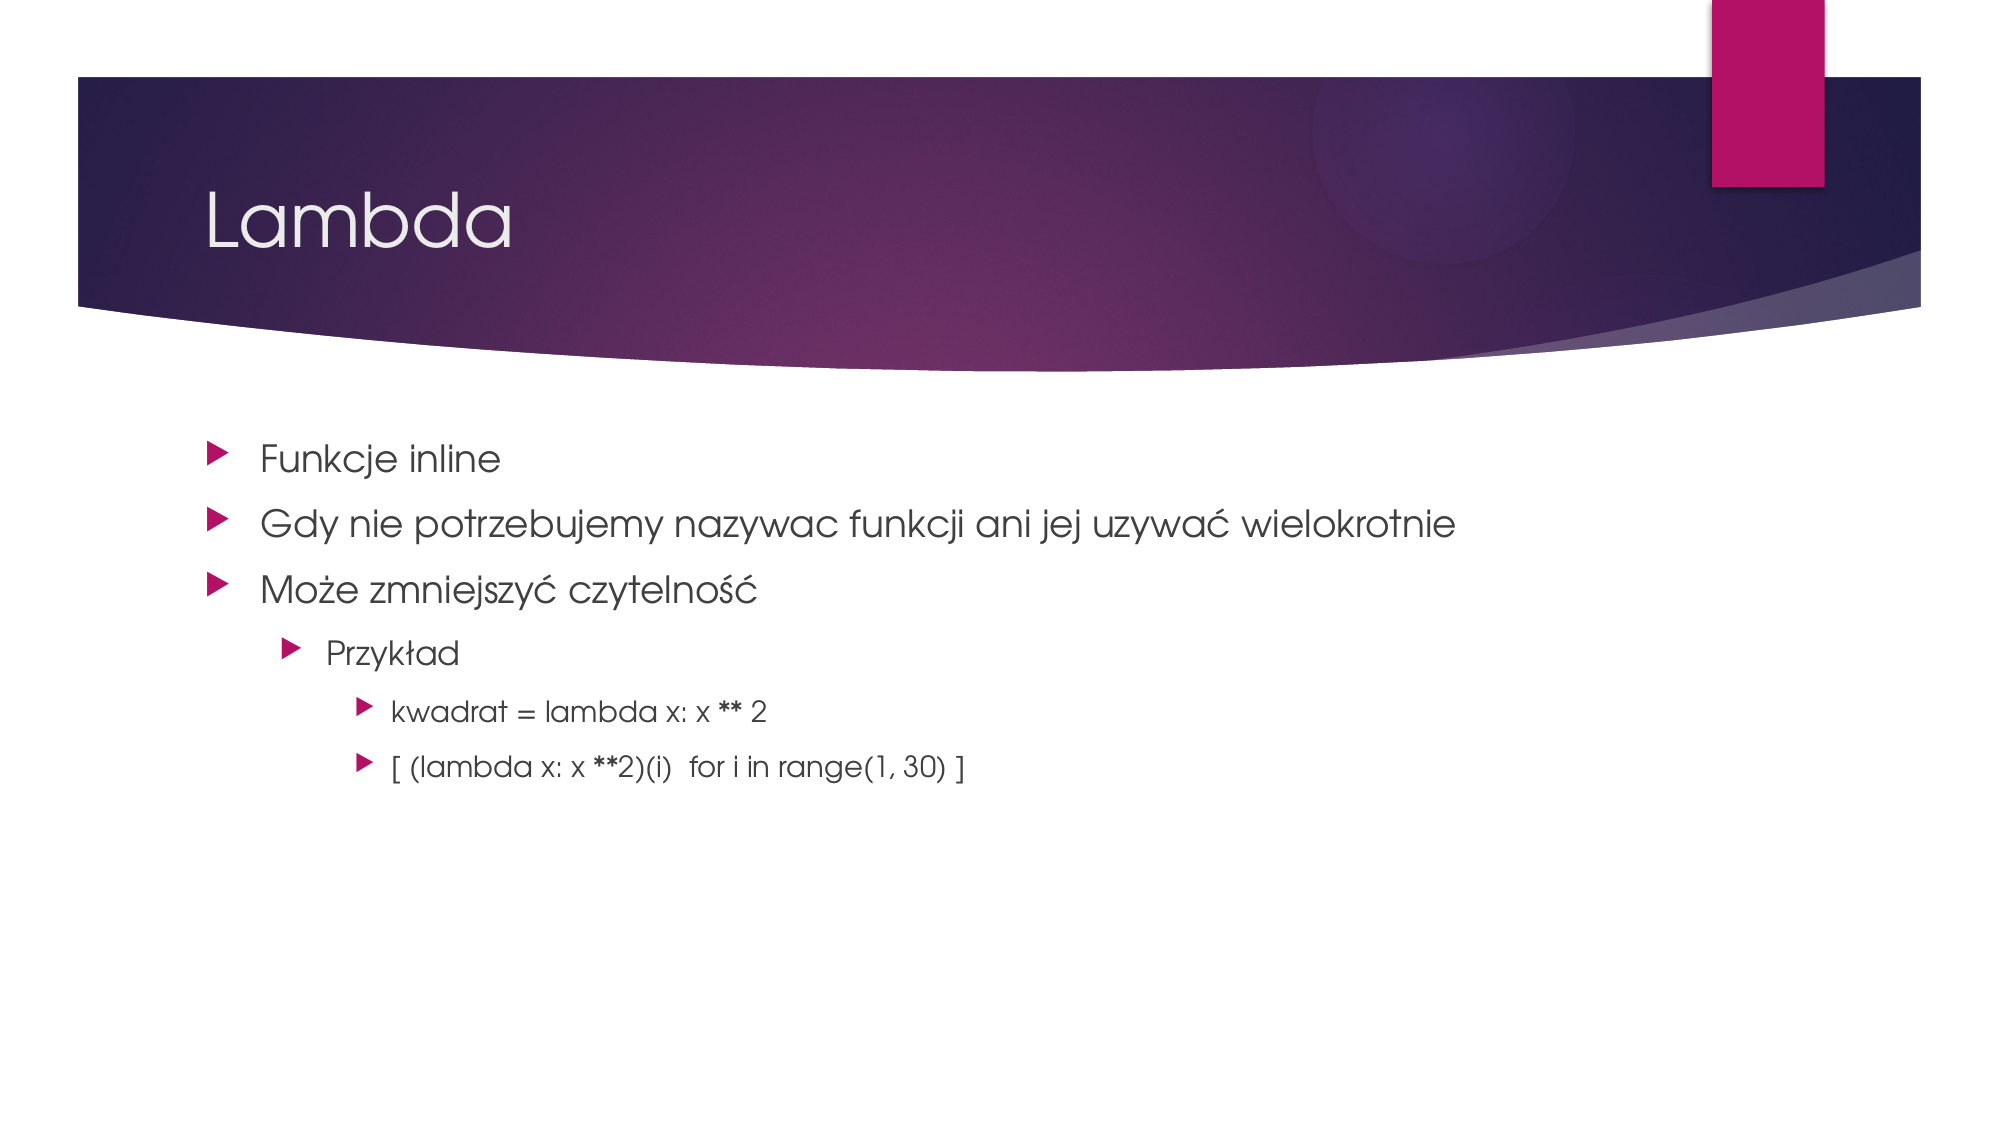

# Lambda
Funkcje inline
Gdy nie potrzebujemy nazywac funkcji ani jej uzywać wielokrotnie
Może zmniejszyć czytelność
Przykład
kwadrat = lambda x: x ** 2
[ (lambda x: x **2)(i)  for i in range(1, 30) ]